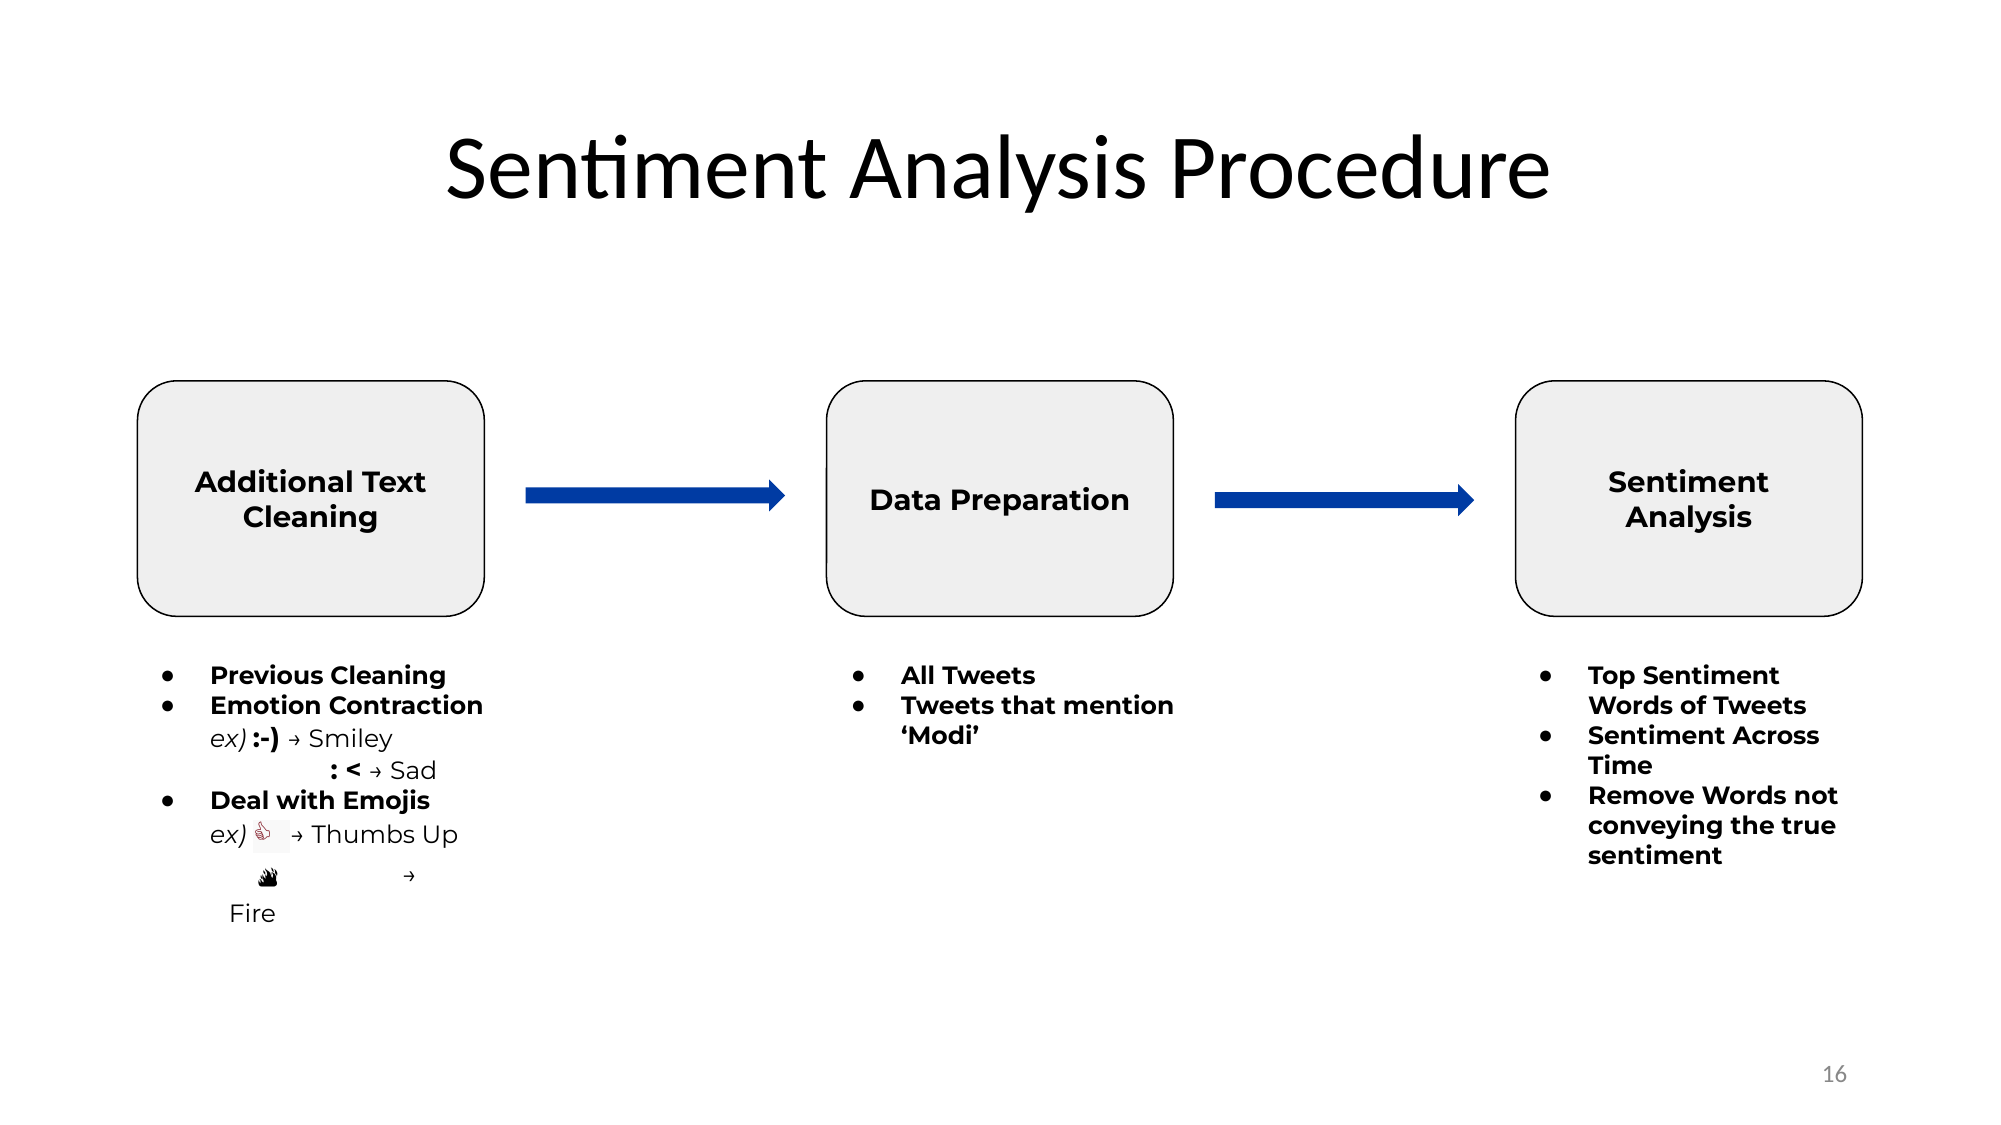

# Sentiment Analysis Procedure
Additional Text Cleaning
Data Preparation
Sentiment Analysis

Previous Cleaning
Emotion Contraction
ex) :-) → Smiley
	       : < → Sad
Deal with Emojis
ex) 👍 → Thumbs Up
     🔥	    → Fire

All Tweets
Tweets that mention ‘Modi’
Top Sentiment Words of Tweets
Sentiment Across Time
Remove Words not conveying the true sentiment
16